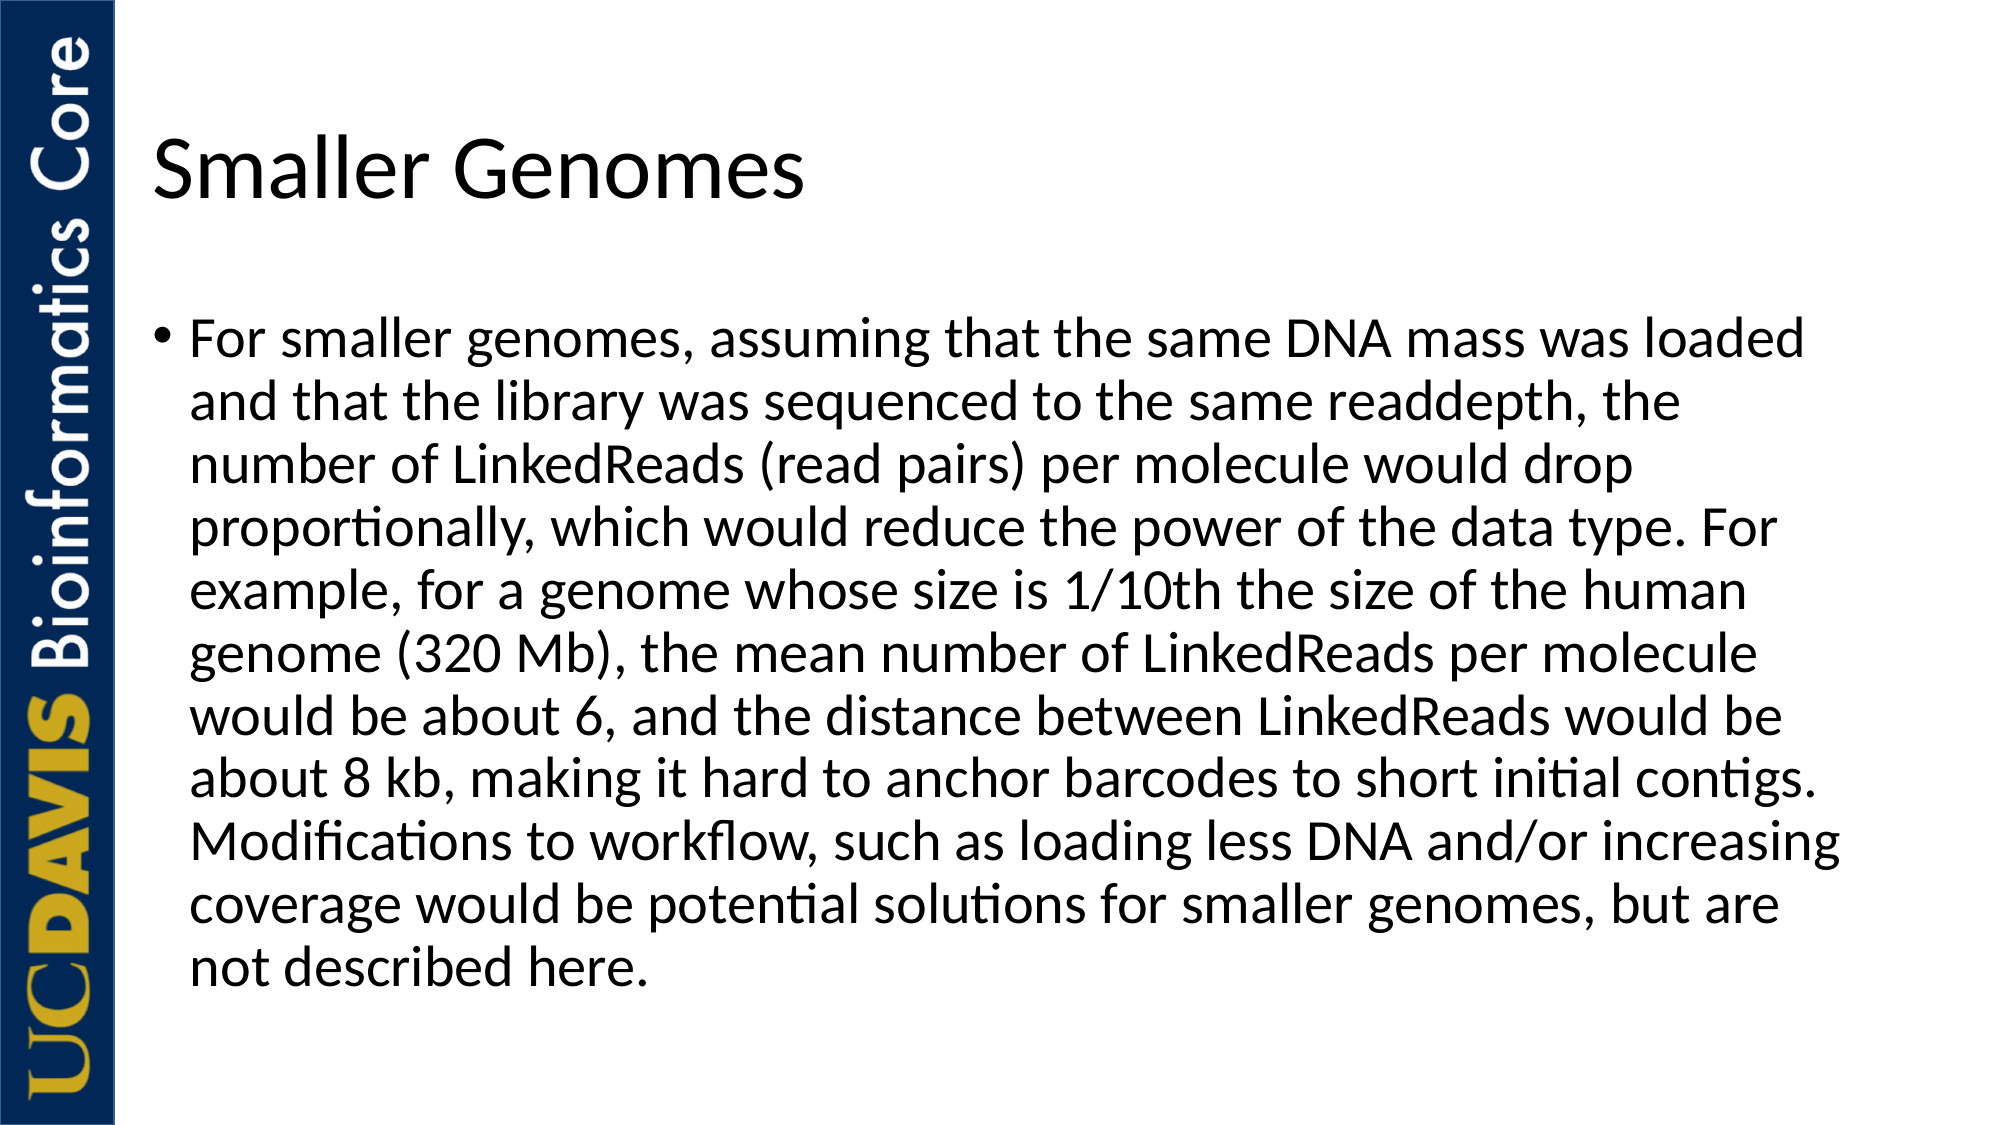

# Smaller Genomes
For smaller genomes, assuming that the same DNA mass was loaded and that the library was sequenced to the same read­depth, the number of Linked­Reads (read pairs) per molecule would drop proportionally, which would reduce the power of the data type. For example, for a genome whose size is 1/10th the size of the human genome (320 Mb), the mean number of Linked­Reads per molecule would be about 6, and the distance between Linked­Reads would be about 8 kb, making it hard to anchor barcodes to short initial contigs. Modifications to workflow, such as loading less DNA and/or increasing coverage would be potential solutions for smaller genomes, but are not described here.